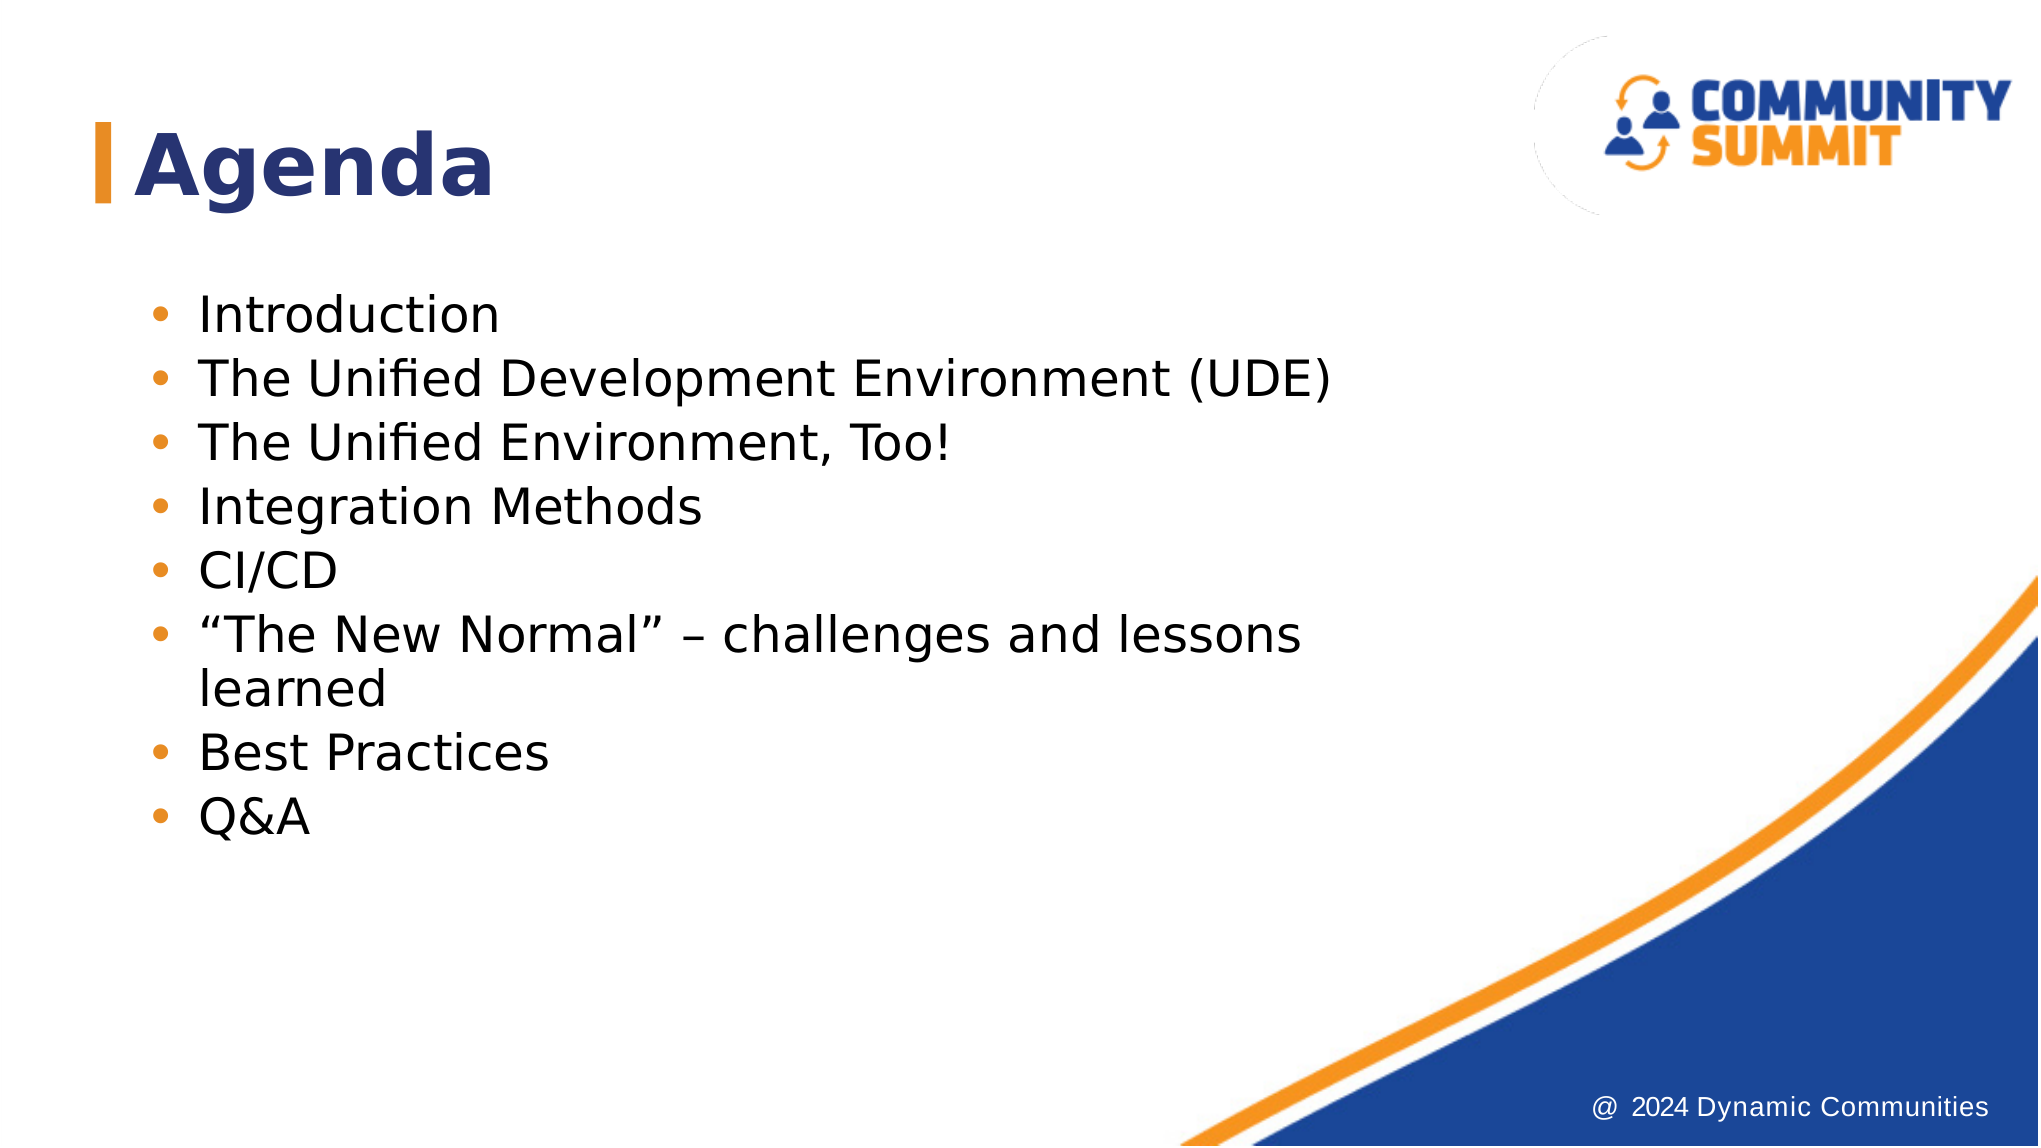

Introduction
The Unified Development Environment (UDE)
The Unified Environment, Too!
Integration Methods
CI/CD
“The New Normal” – challenges and lessons learned
Best Practices
Q&A